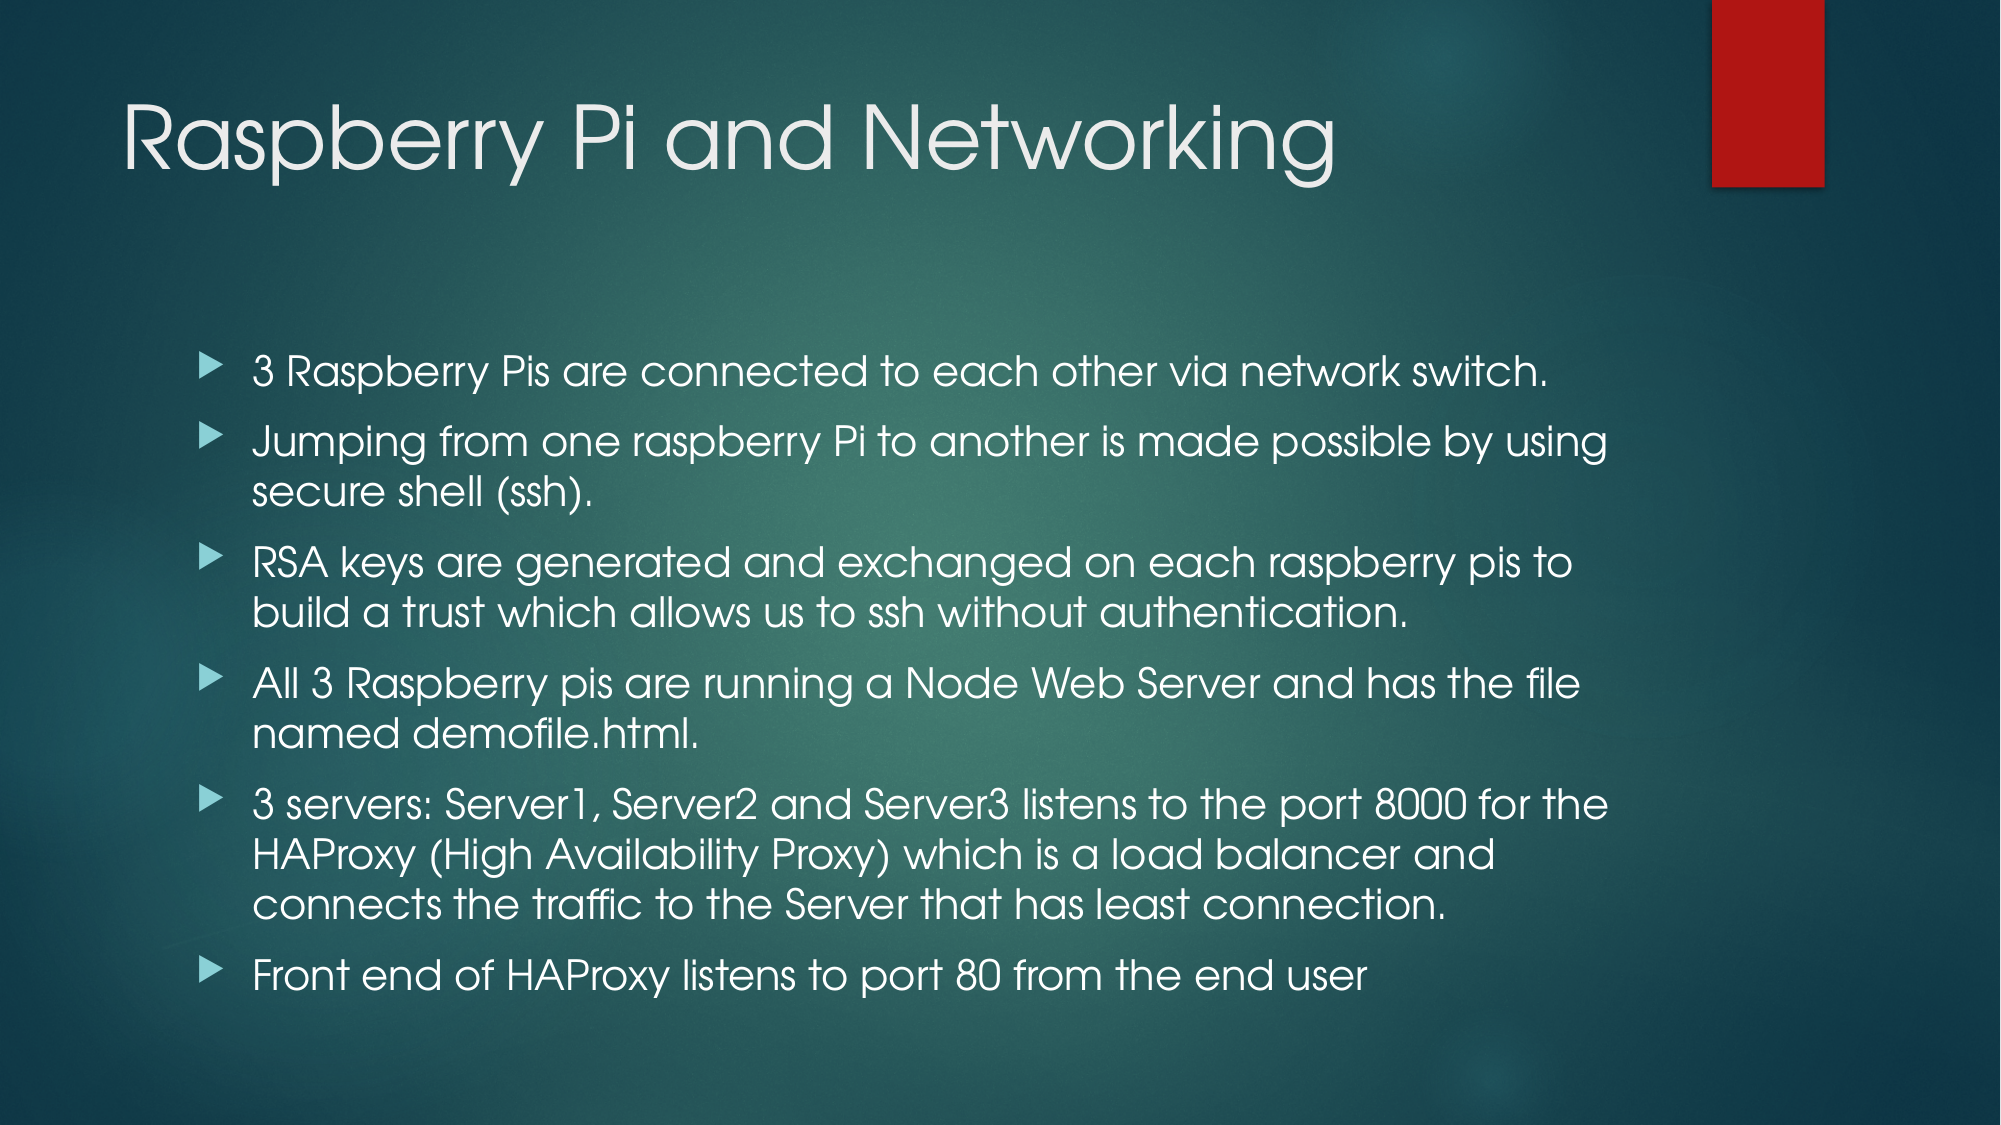

# Raspberry Pi and Networking
3 Raspberry Pis are connected to each other via network switch.
Jumping from one raspberry Pi to another is made possible by using secure shell (ssh).
RSA keys are generated and exchanged on each raspberry pis to build a trust which allows us to ssh without authentication.
All 3 Raspberry pis are running a Node Web Server and has the file named demofile.html.
3 servers: Server1, Server2 and Server3 listens to the port 8000 for the HAProxy (High Availability Proxy) which is a load balancer and connects the traffic to the Server that has least connection.
Front end of HAProxy listens to port 80 from the end user